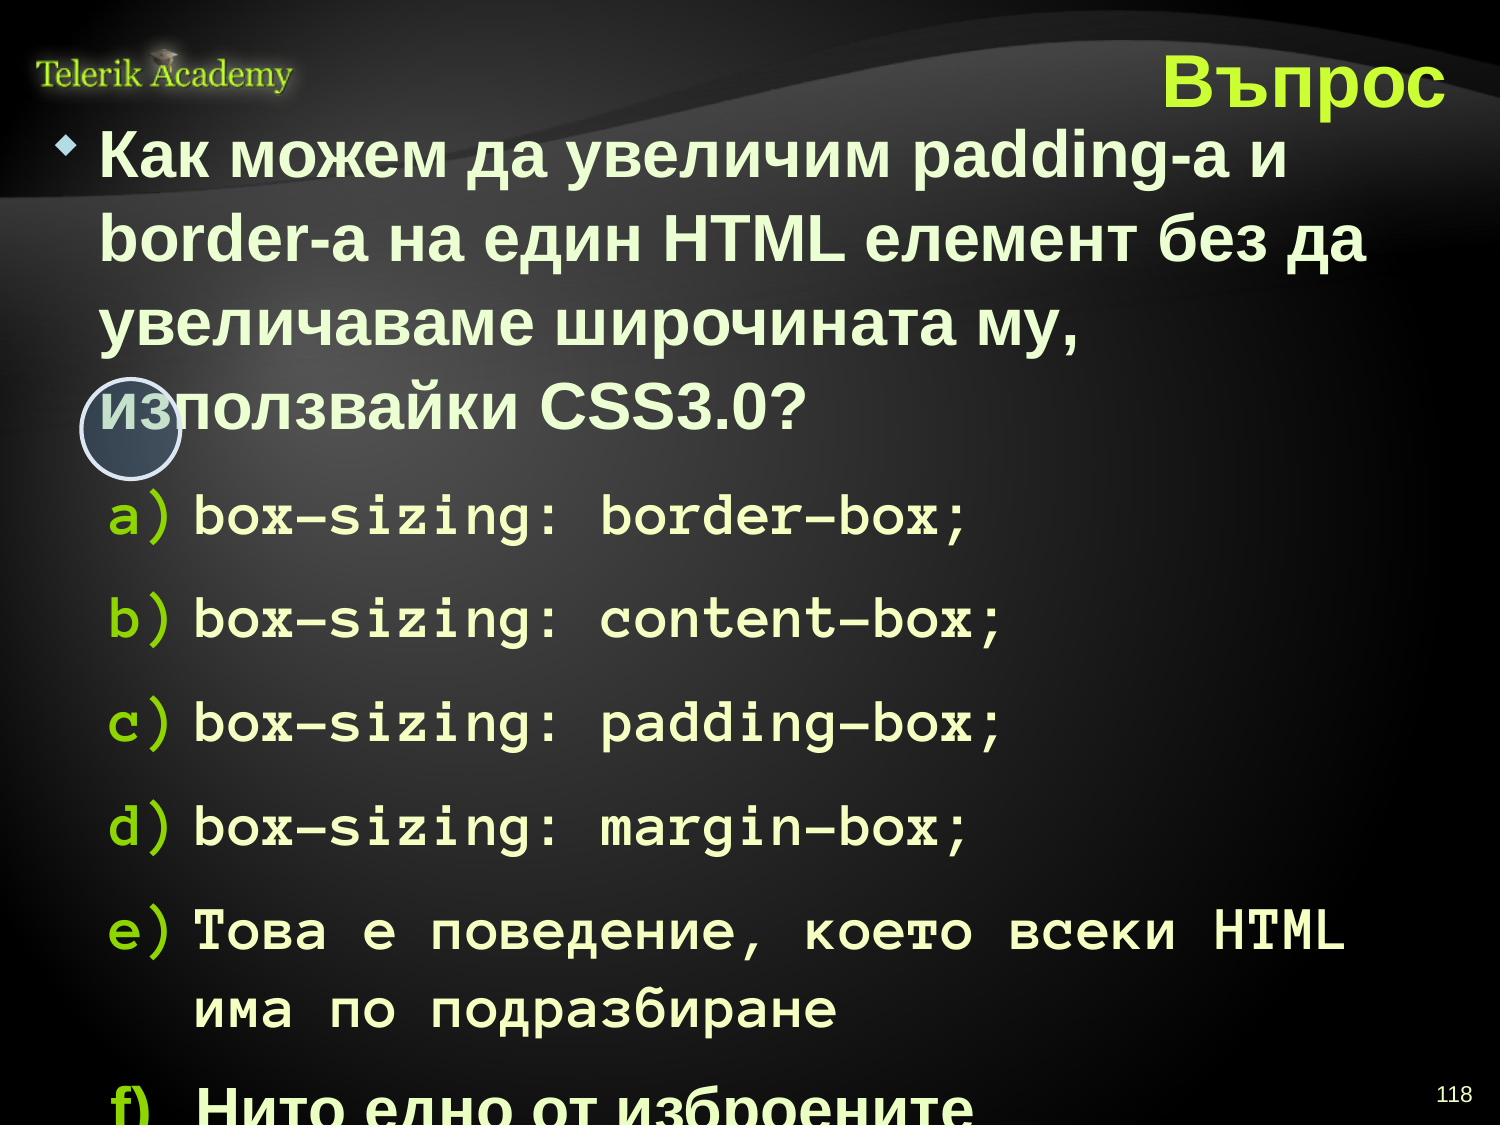

# Въпрос
Как можем да увеличим padding-a и border-a на един HTML елемент без да увеличаваме широчината му, използвайки CSS3.0?
box-sizing: border-box;
box-sizing: content-box;
box-sizing: padding-box;
box-sizing: margin-box;
Това е поведение, което всеки HTML има по подразбиране
Нито едно от изброените

118